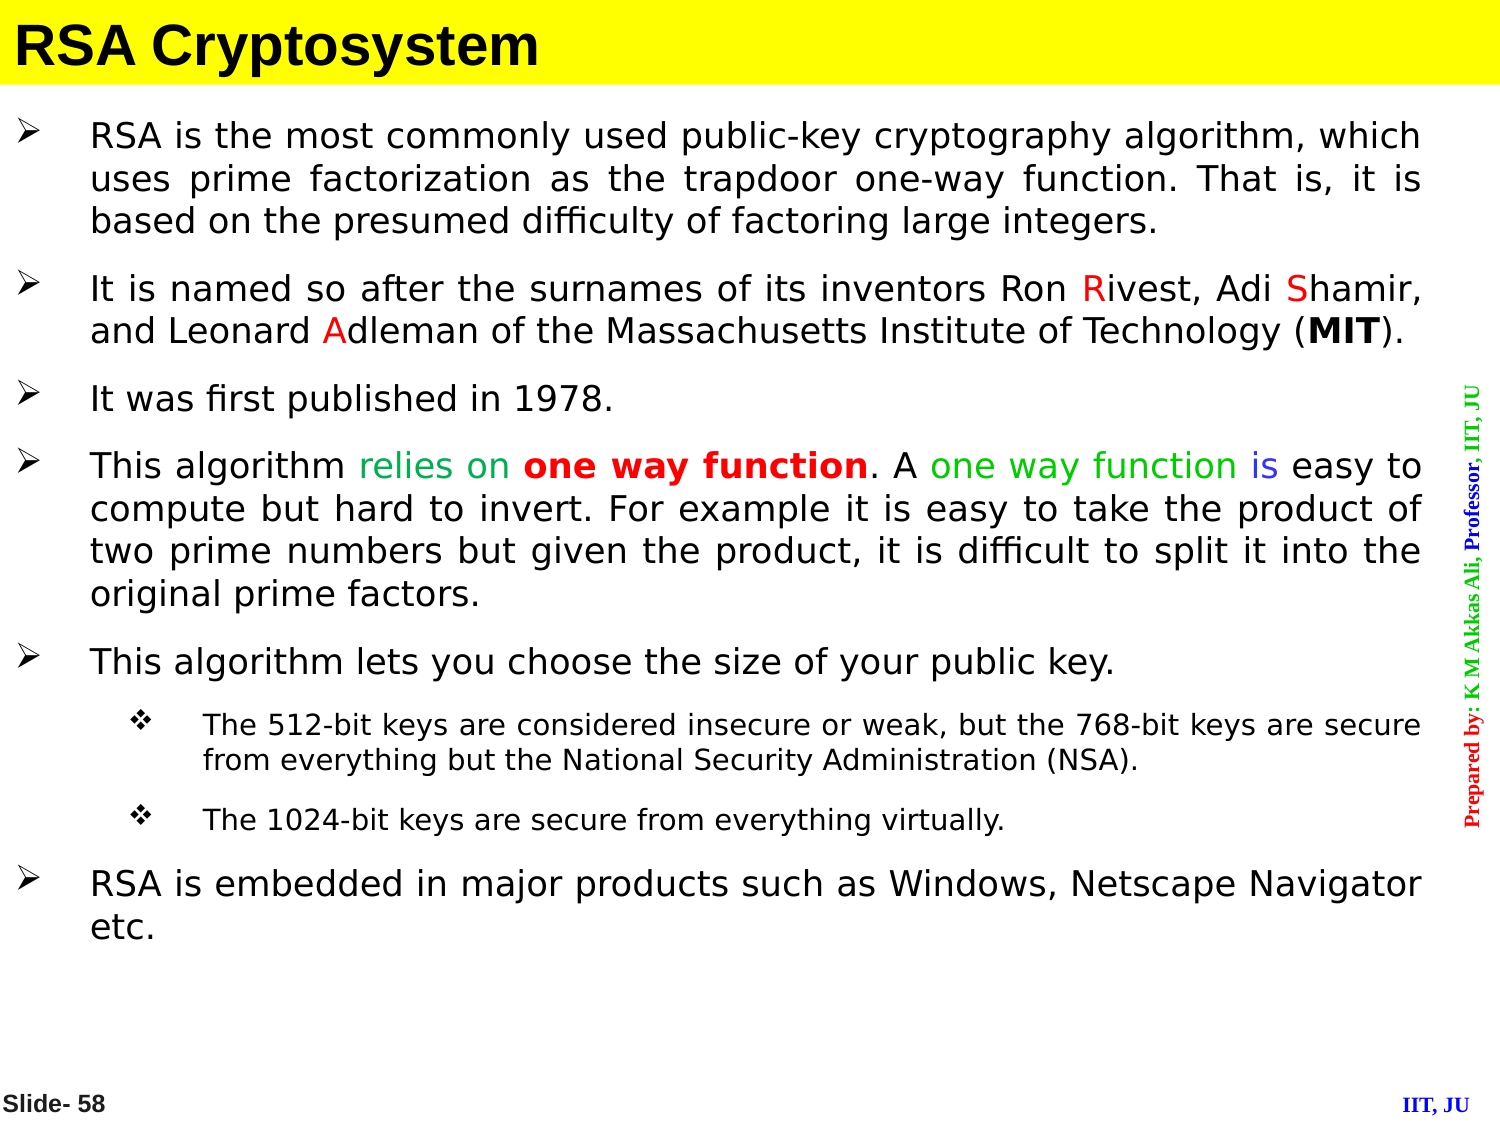

RSA Cryptosystem
RSA is the most commonly used public-key cryptography algorithm, which uses prime factorization as the trapdoor one-way function. That is, it is based on the presumed difficulty of factoring large integers.
It is named so after the surnames of its inventors Ron Rivest, Adi Shamir, and Leonard Adleman of the Massachusetts Institute of Technology (MIT).
It was first published in 1978.
This algorithm relies on one way function. A one way function is easy to compute but hard to invert. For example it is easy to take the product of two prime numbers but given the product, it is difficult to split it into the original prime factors.
This algorithm lets you choose the size of your public key.
The 512-bit keys are considered insecure or weak, but the 768-bit keys are secure from everything but the National Security Administration (NSA).
The 1024-bit keys are secure from everything virtually.
RSA is embedded in major products such as Windows, Netscape Navigator etc.
Slide- 58